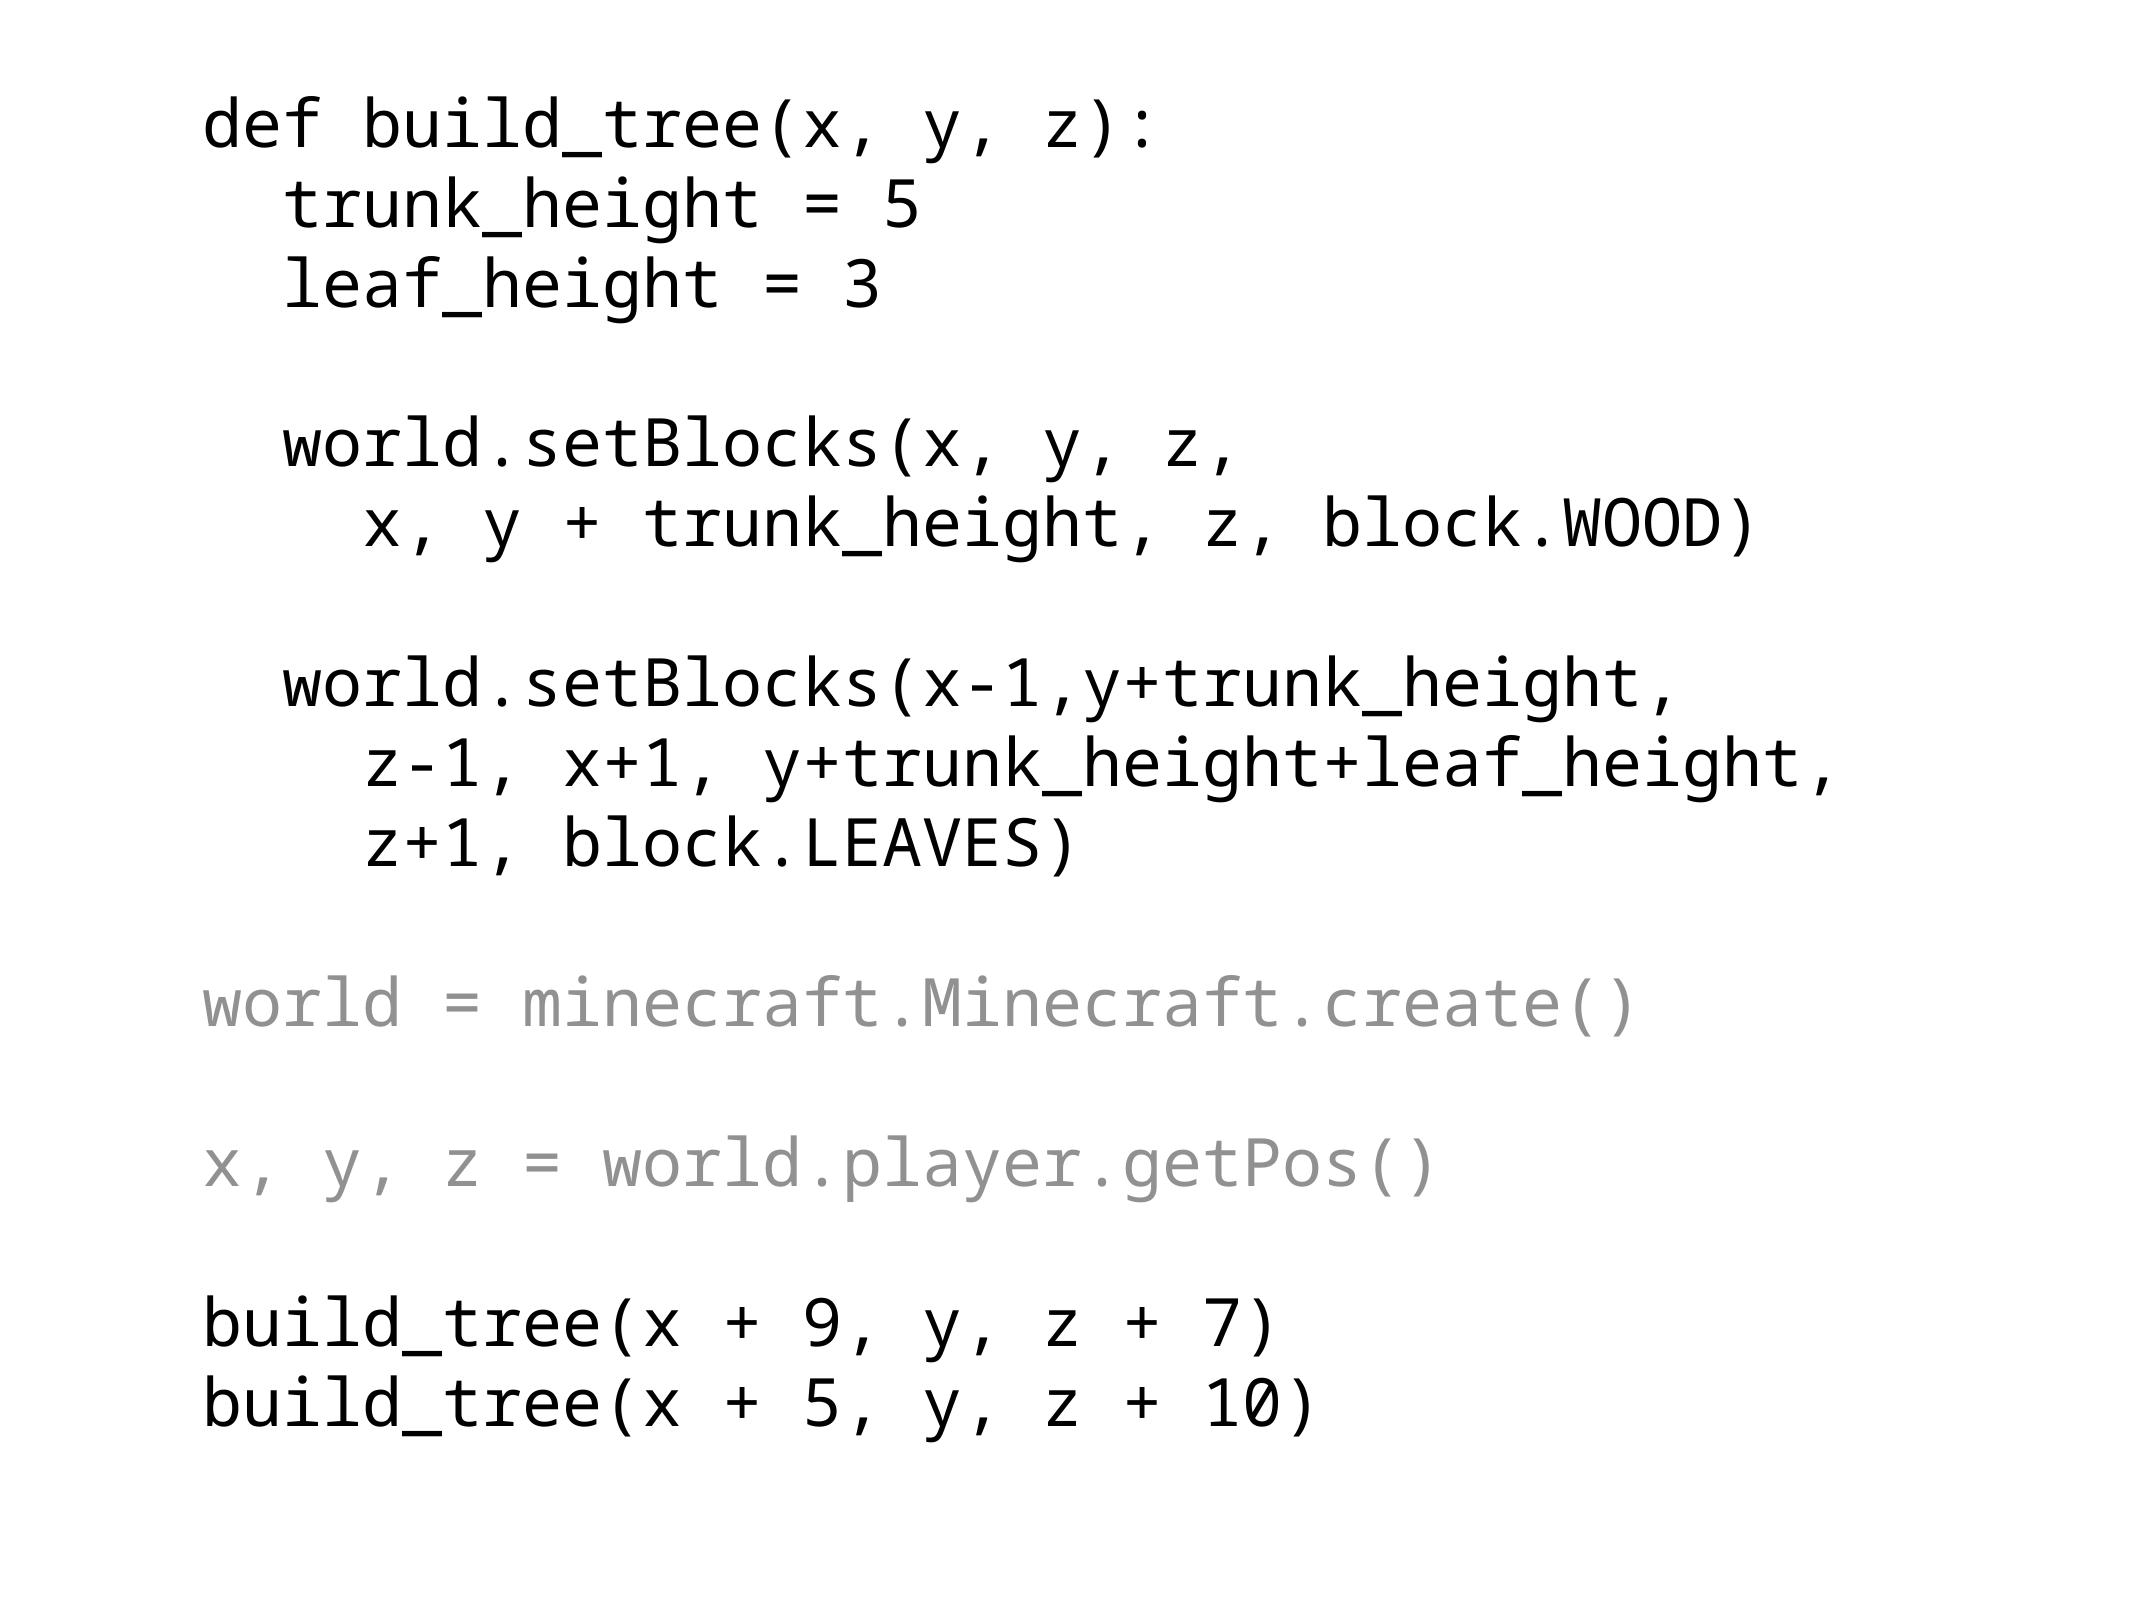

def build_tree(x, y, z):
  trunk_height = 5
  leaf_height = 3

  world.setBlocks(x, y, z,
    x, y + trunk_height, z, block.WOOD)

  world.setBlocks(x-1,y+trunk_height,
    z-1, x+1, y+trunk_height+leaf_height,
    z+1, block.LEAVES)

world = minecraft.Minecraft.create()

x, y, z = world.player.getPos()

build_tree(x + 9, y, z + 7)
build_tree(x + 5, y, z + 10)